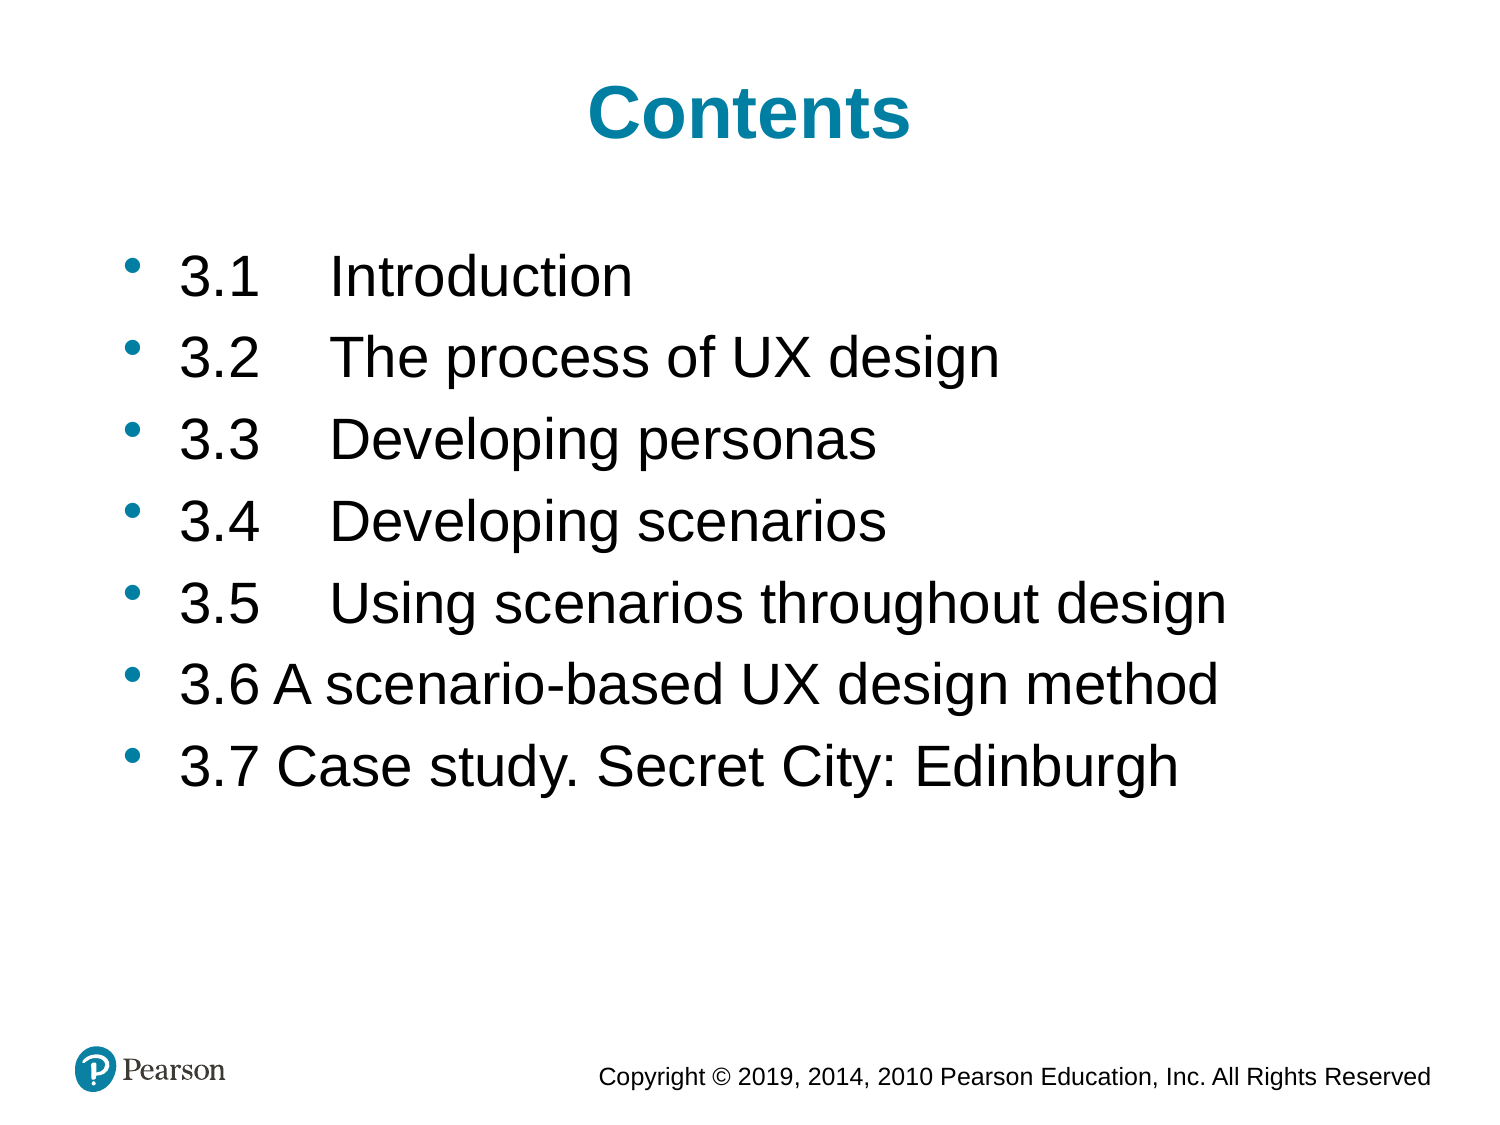

Contents
3.1	Introduction
3.2	The process of UX design
3.3	Developing personas
3.4	Developing scenarios
3.5	Using scenarios throughout design
3.6 A scenario-based UX design method
3.7 Case study. Secret City: Edinburgh